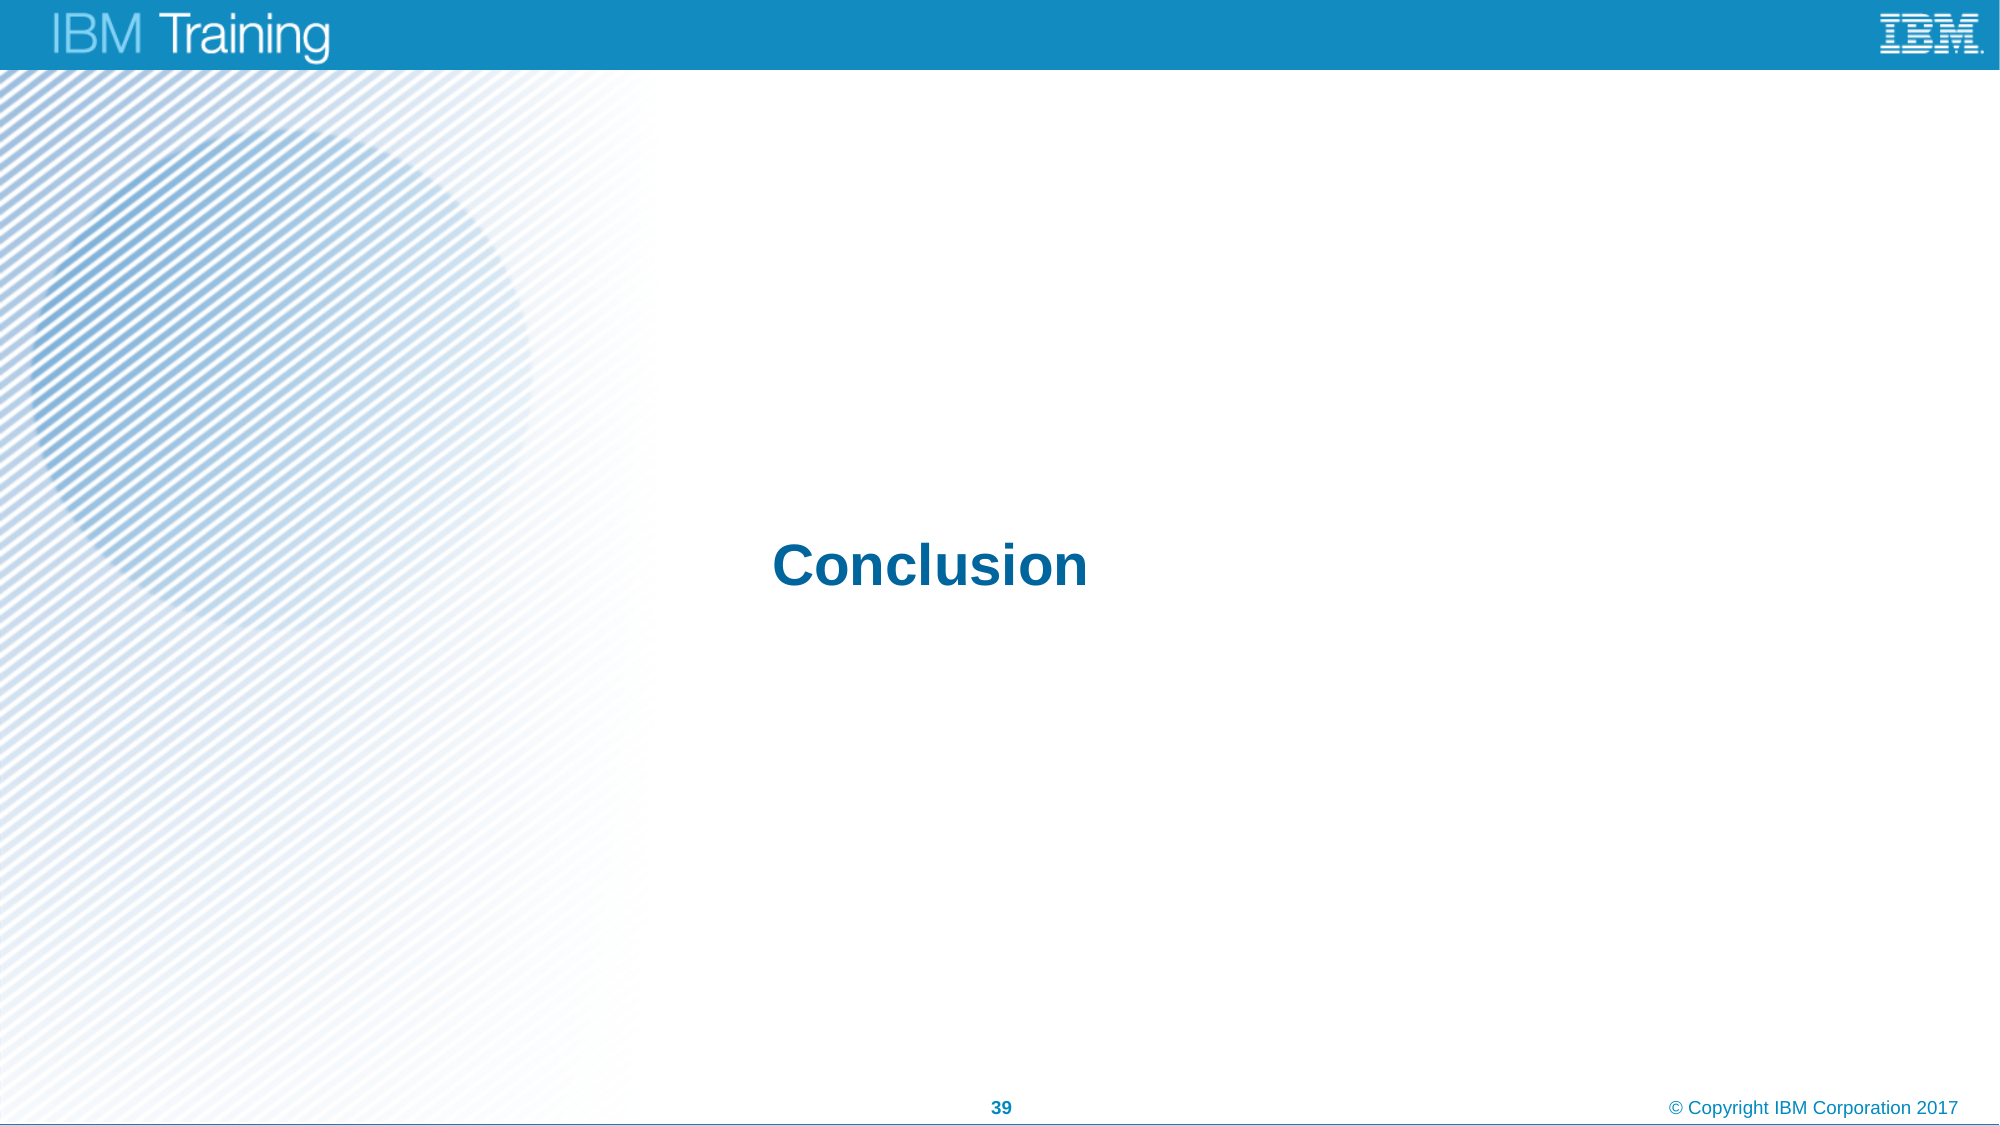

# Conclusion
39
© Copyright IBM Corporation 2017